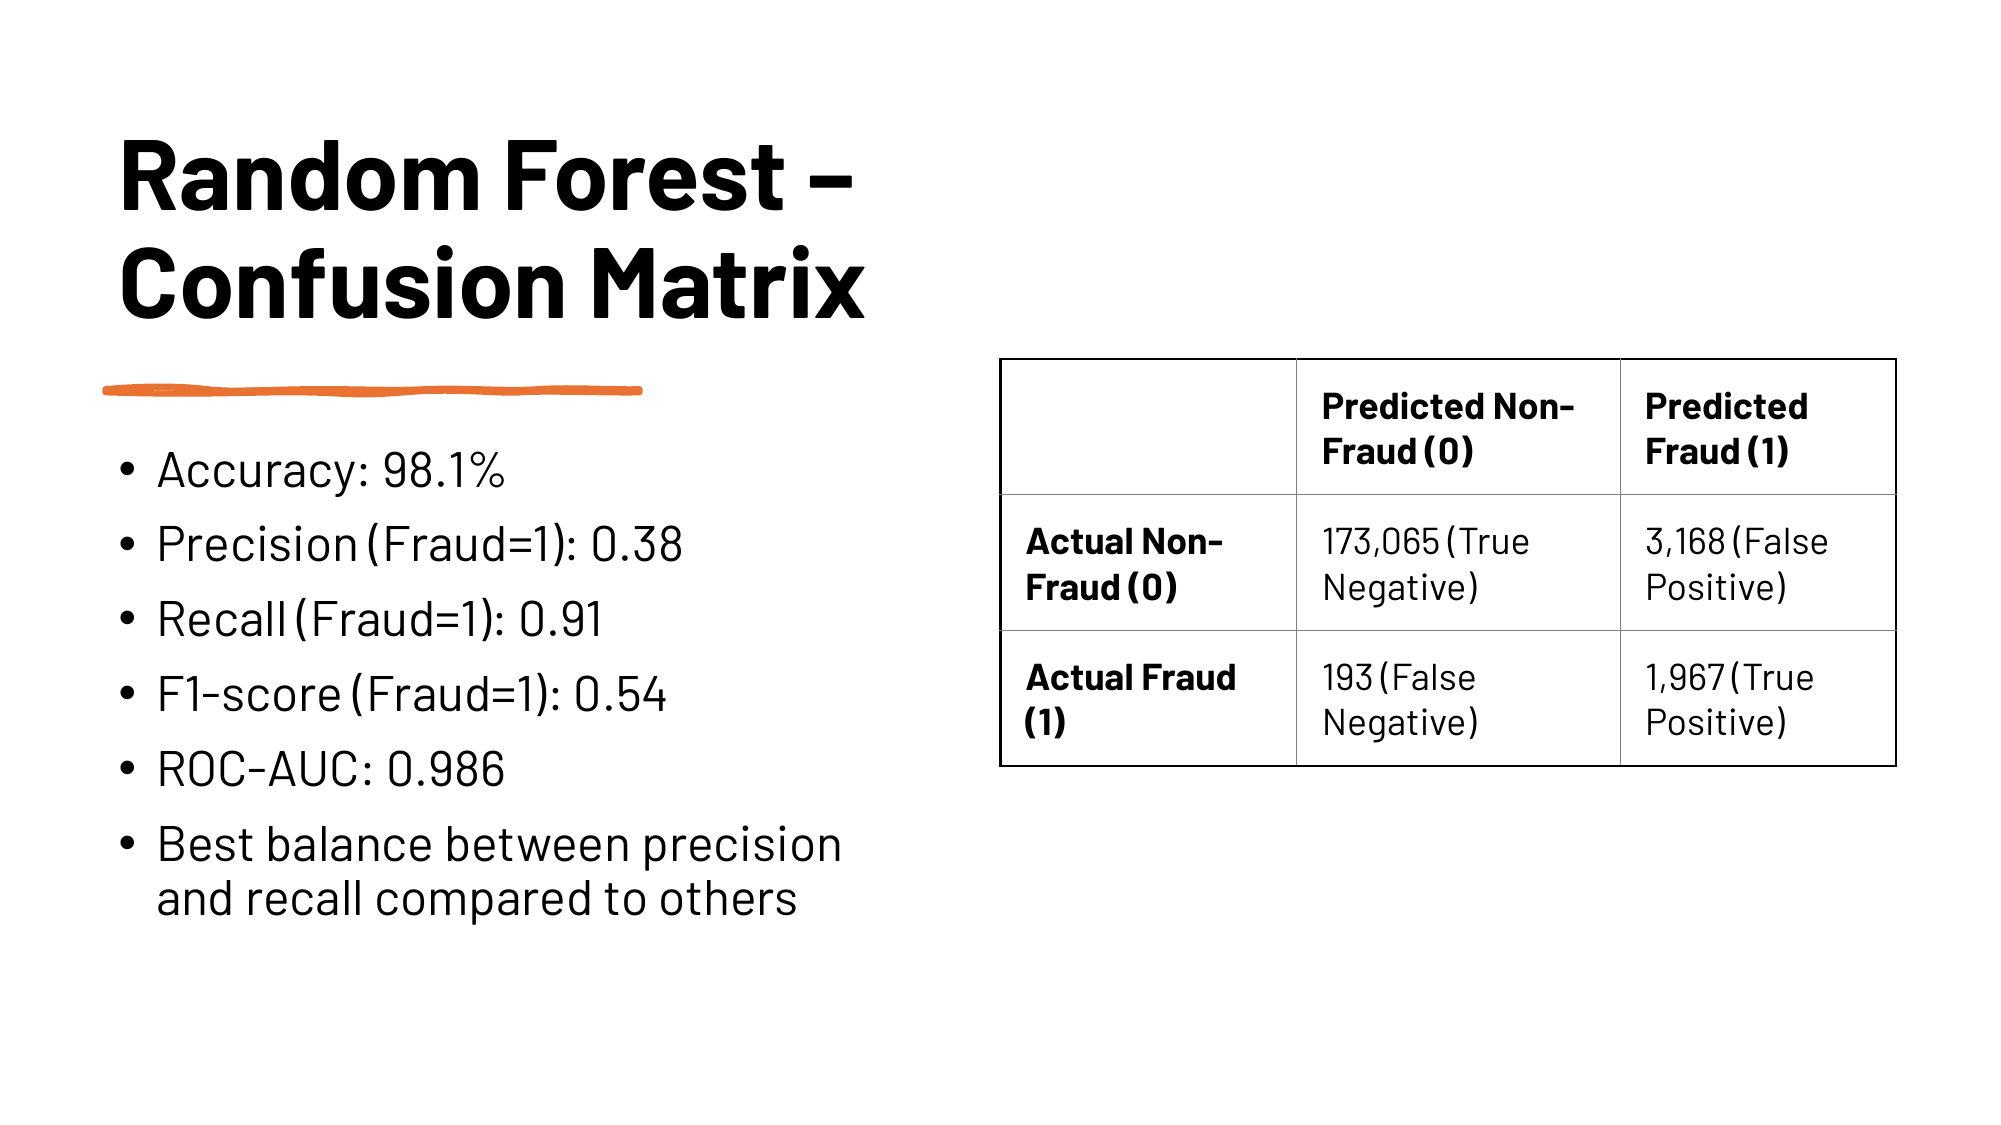

# Random Forest – Confusion Matrix
|  | Predicted Non-Fraud (0) | Predicted Fraud (1) |
| --- | --- | --- |
| Actual Non-Fraud (0) | 173,065 (True Negative) | 3,168 (False Positive) |
| Actual Fraud (1) | 193 (False Negative) | 1,967 (True Positive) |

Accuracy: 98.1%
Precision (Fraud=1): 0.38
Recall (Fraud=1): 0.91
F1-score (Fraud=1): 0.54
ROC-AUC: 0.986
Best balance between precision and recall compared to others

34